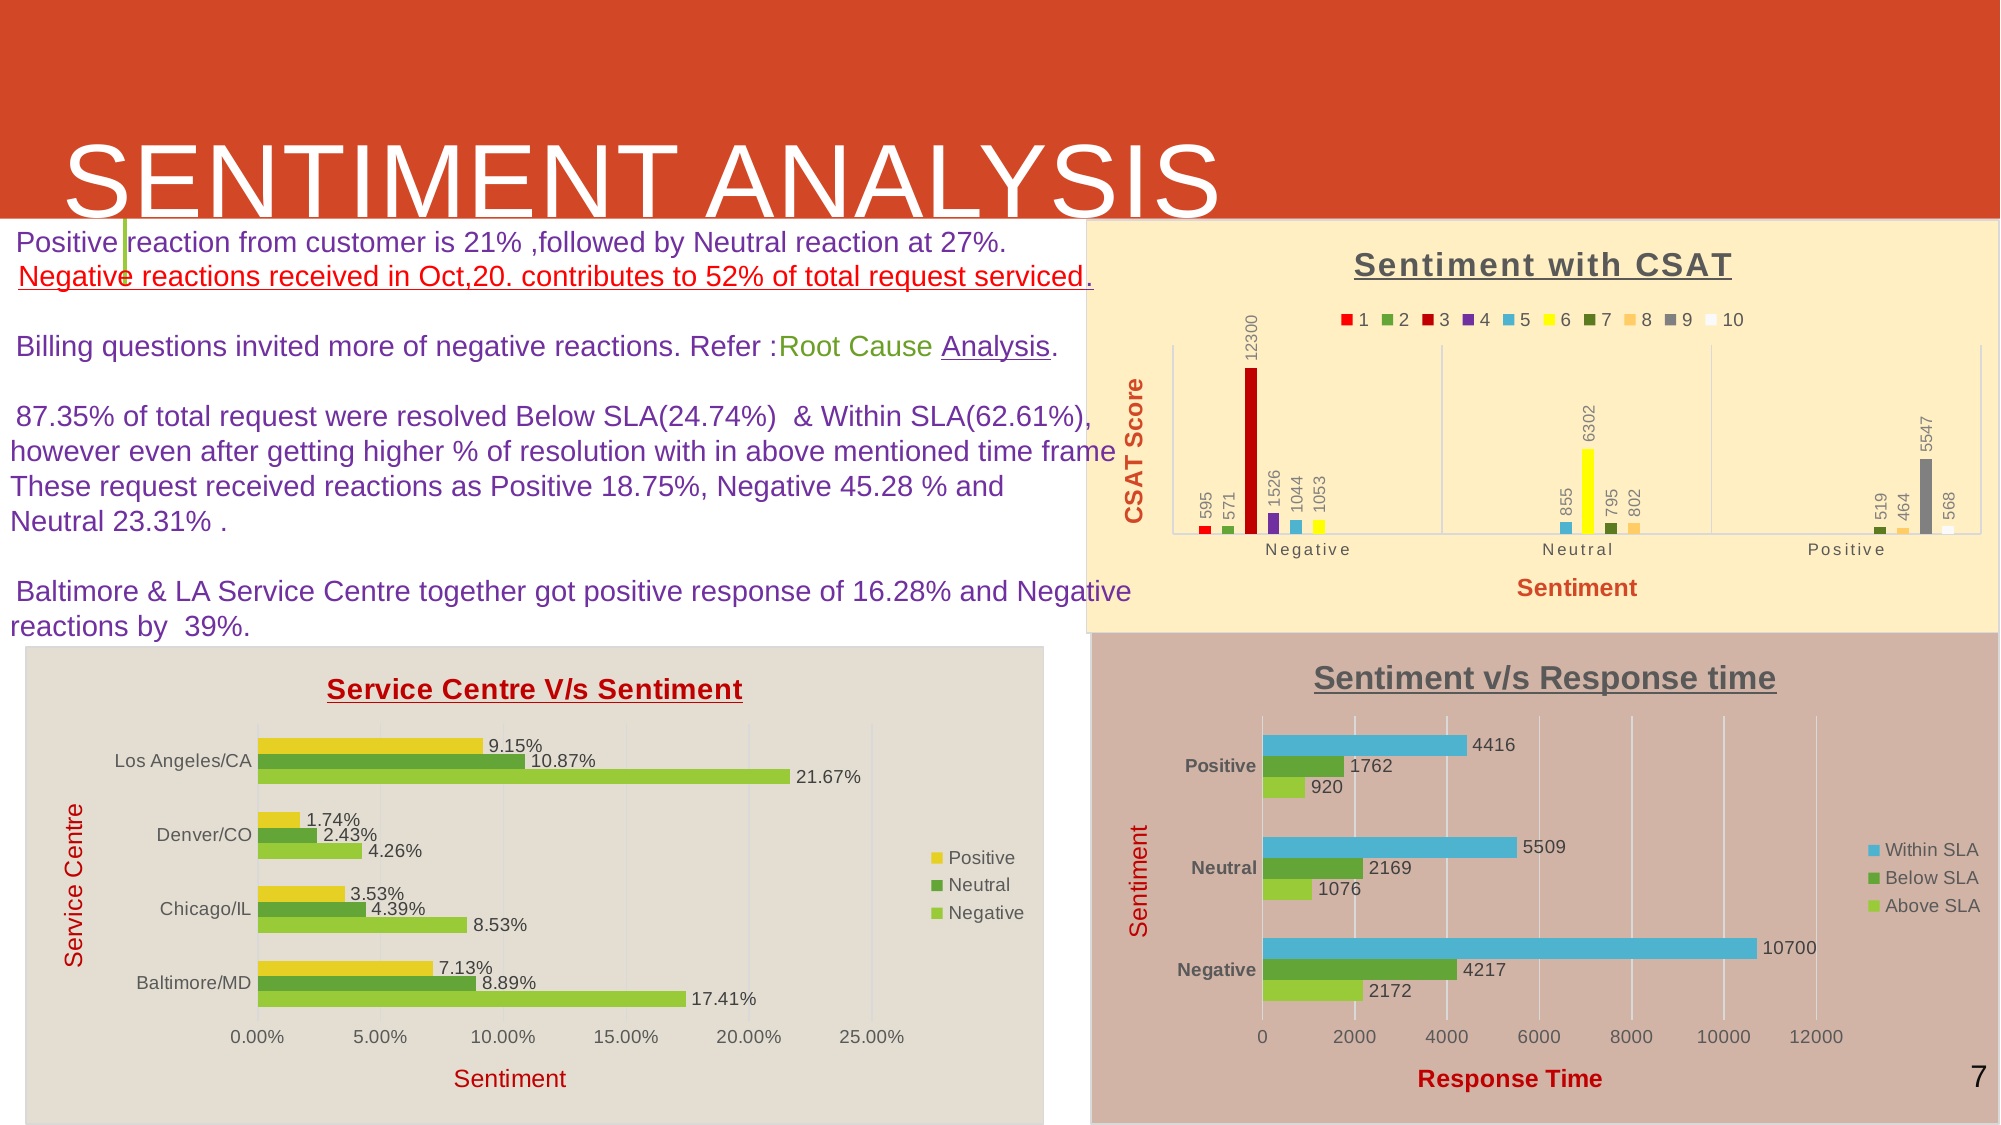

# Sentiment analysis
Positive reaction from customer is 21% ,followed by Neutral reaction at 27%.
      Negative reactions received in Oct,20. contributes to 52% of total request serviced.

Billing questions invited more of negative reactions. Refer :Root Cause Analysis.

87.35% of total request were resolved Below SLA(24.74%)  & Within SLA(62.61%),
     however even after getting higher % of resolution with in above mentioned time frame
     These request received reactions as Positive 18.75%, Negative 45.28 % and
     Neutral 23.31% .

Baltimore & LA Service Centre together got positive response of 16.28% and Negative
     reactions by  39%.

### Chart: Sentiment with CSAT

| Category | 1 | 2 | 3 | 4 | 5 | 6 | 7 | 8 | 9 | 10 |
|---|---|---|---|---|---|---|---|---|---|---|
| Negative | 595.0 | 571.0 | 12300.0 | 1526.0 | 1044.0 | 1053.0 | None | None | None | None |
| Neutral | None | None | None | None | 855.0 | 6302.0 | 795.0 | 802.0 | None | None |
| Positive | None | None | None | None | None | None | 519.0 | 464.0 | 5547.0 | 568.0 |

### Chart: Sentiment v/s Response time

| Category | Above SLA | Below SLA | Within SLA |
|---|---|---|---|
| Negative | 2172.0 | 4217.0 | 10700.0 |
| Neutral | 1076.0 | 2169.0 | 5509.0 |
| Positive | 920.0 | 1762.0 | 4416.0 |

### Chart: Service Centre V/s Sentiment

| Category | Negative | Neutral | Positive |
|---|---|---|---|
| Baltimore/MD | 0.1741295042652014 | 0.08885583315624905 | 0.07130931058559242 |
| Chicago/IL | 0.0853343857199235 | 0.04386630642664157 | 0.03530554627971221 |
| Denver/CO | 0.042621656901733404 | 0.02428584438845208 | 0.017364378737743238 |
| Los Angeles/CA | 0.2166904465559637 | 0.10873986824929419 | 0.09149691873349322 |
7